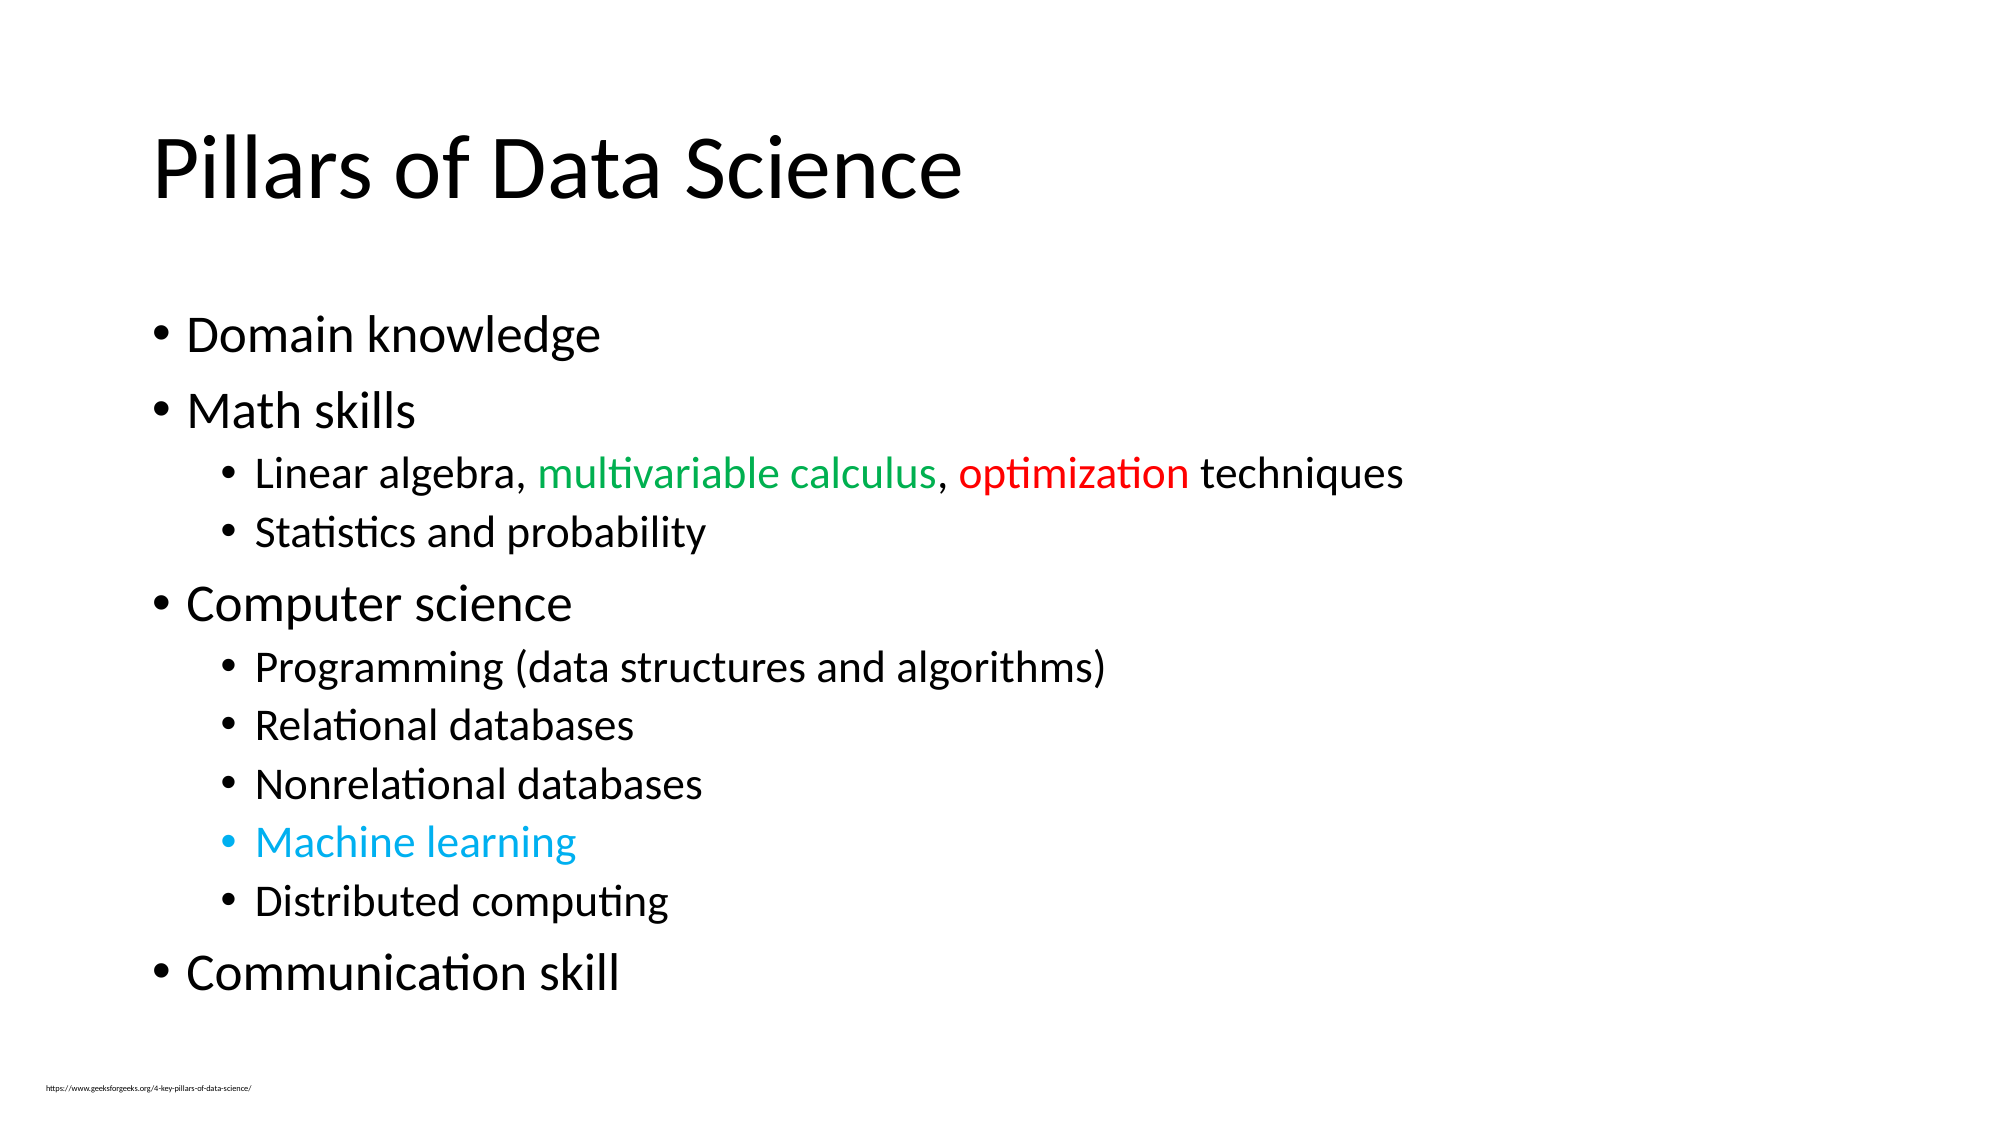

# Pillars of Data Science
Domain knowledge
Math skills
Linear algebra, multivariable calculus, optimization techniques
Statistics and probability
Computer science
Programming (data structures and algorithms)
Relational databases
Nonrelational databases
Machine learning
Distributed computing
Communication skill
https://www.geeksforgeeks.org/4-key-pillars-of-data-science/